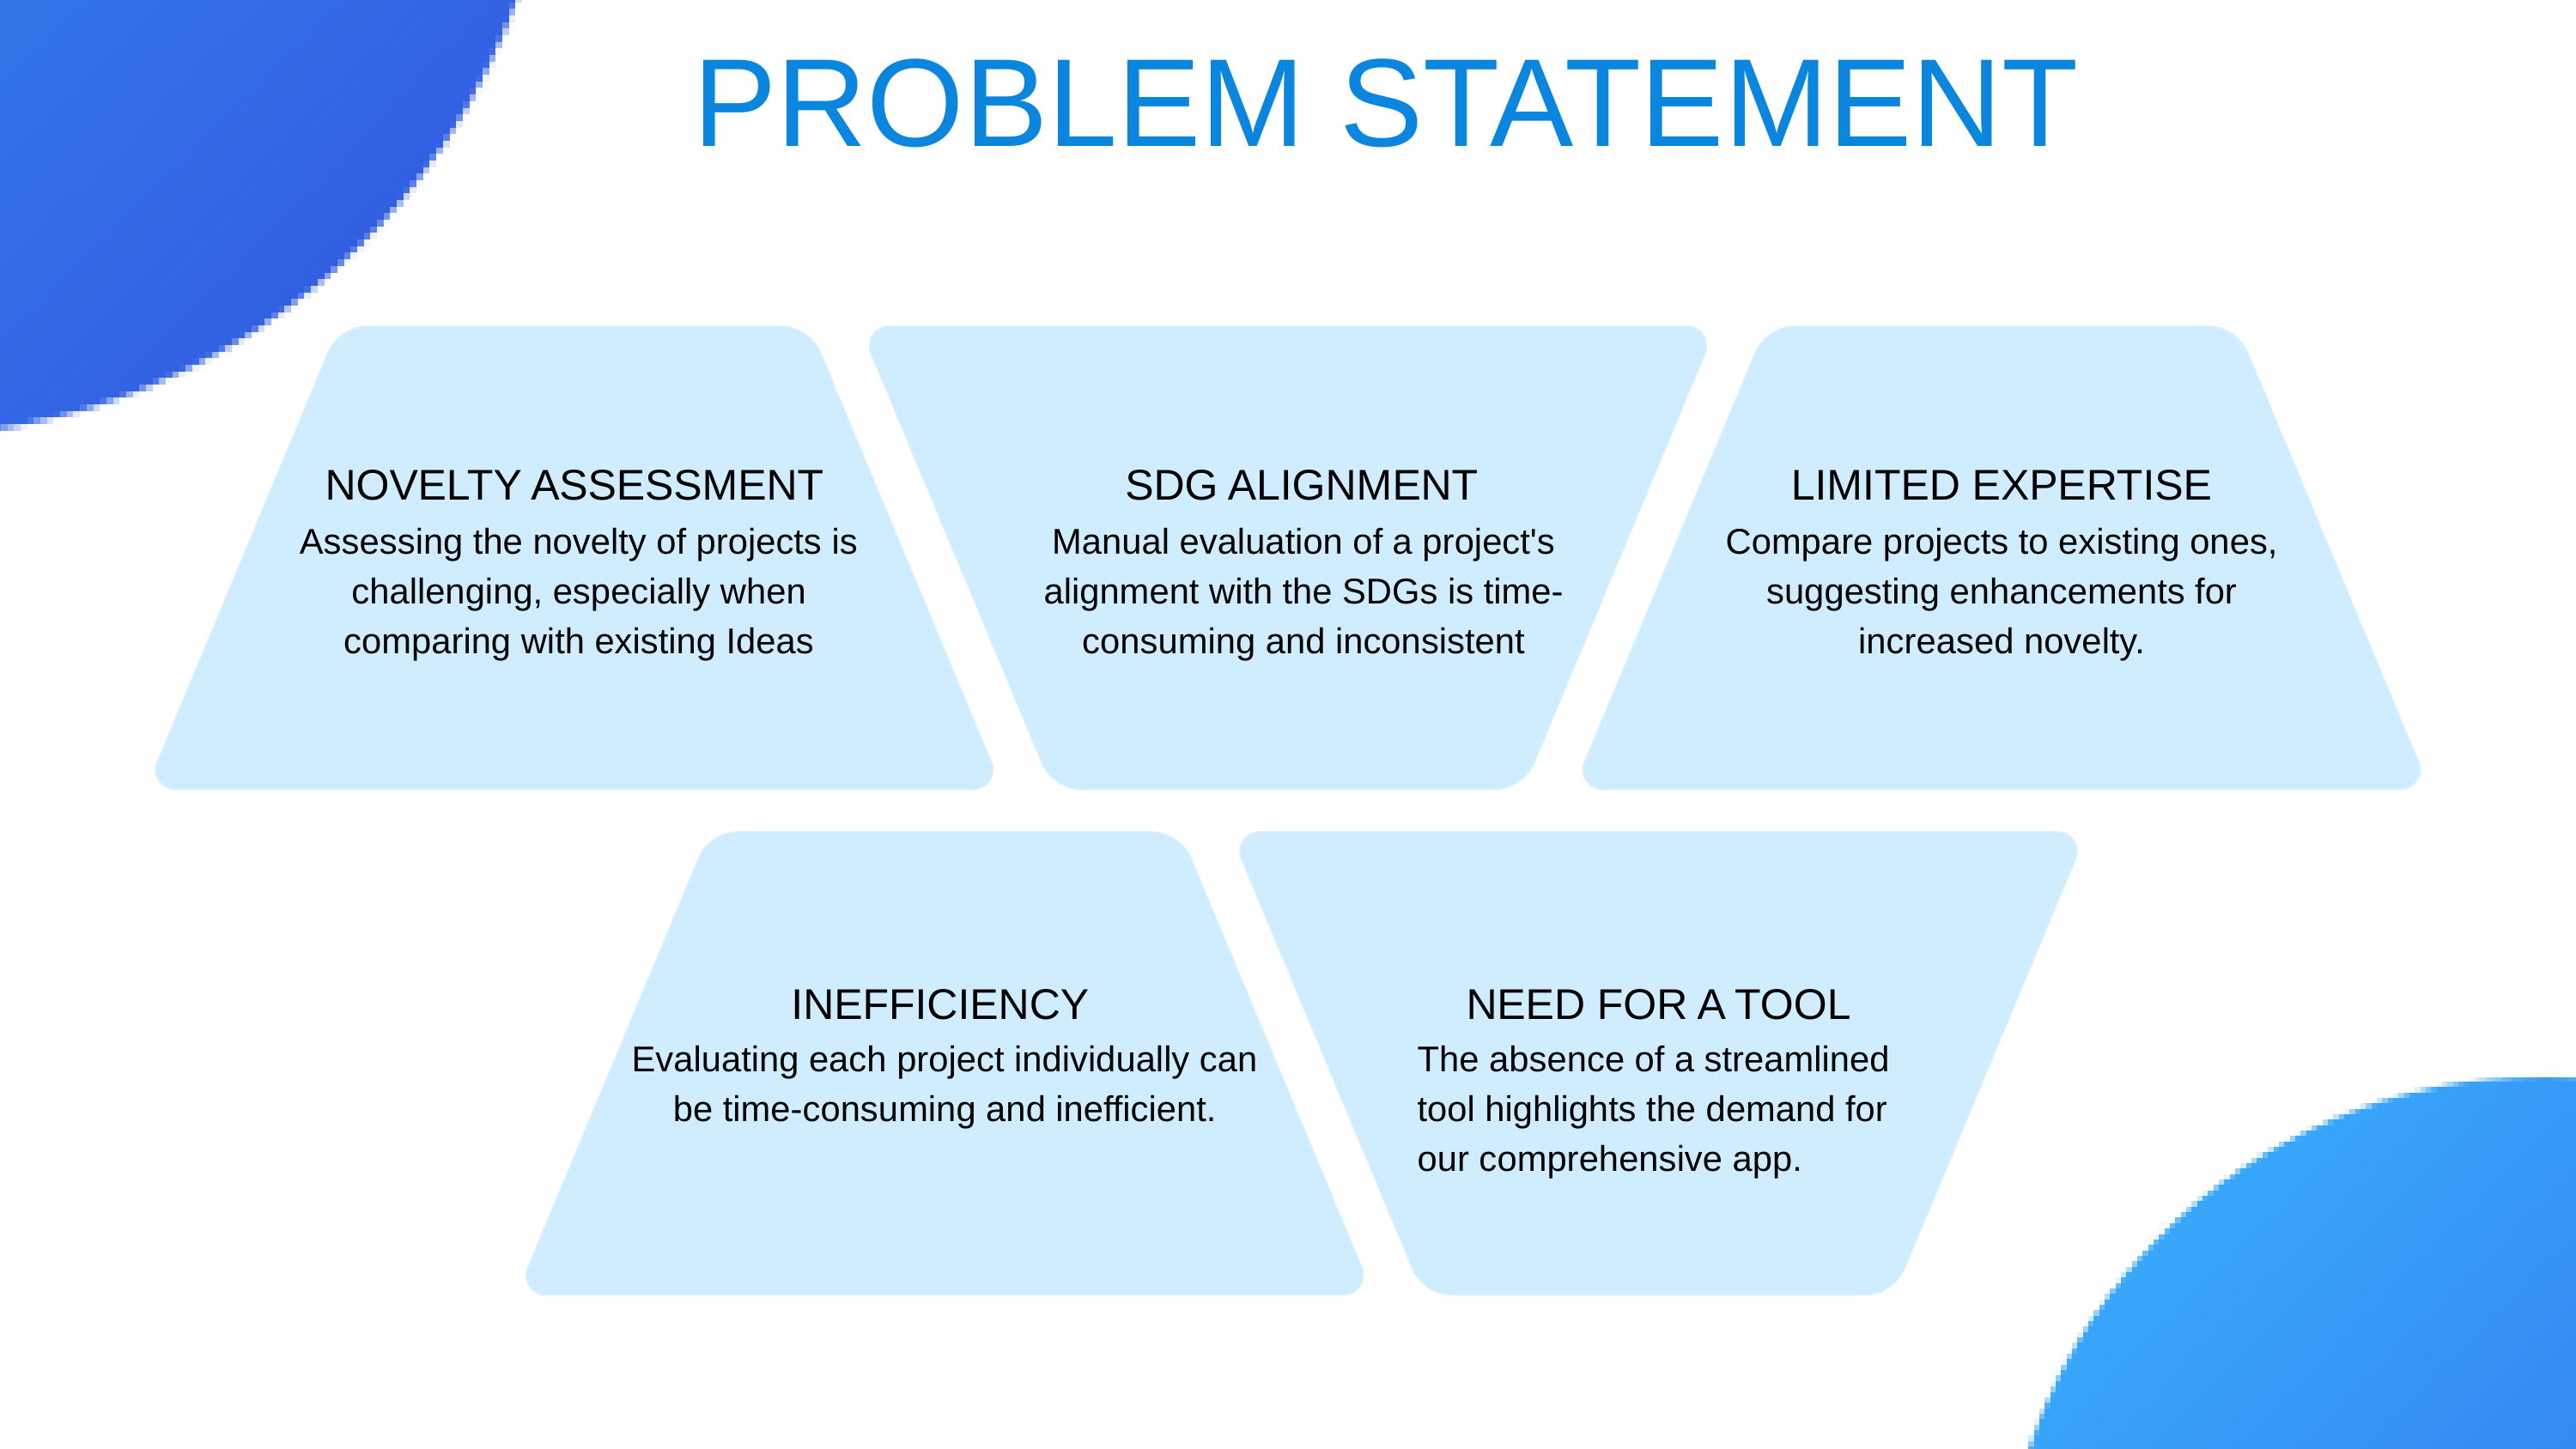

PROBLEM STATEMENT

NOVELTY ASSESSMENT
SDG ALIGNMENT
LIMITED EXPERTISE
Assessing the novelty of projects is challenging, especially when comparing with existing Ideas

Manual evaluation of a project's alignment with the SDGs is time-consuming and inconsistent

Compare projects to existing ones, suggesting enhancements for increased novelty.

INEFFICIENCY
NEED FOR A TOOL
Evaluating each project individually can be time-consuming and inefficient.
The absence of a streamlined tool highlights the demand for our comprehensive app.